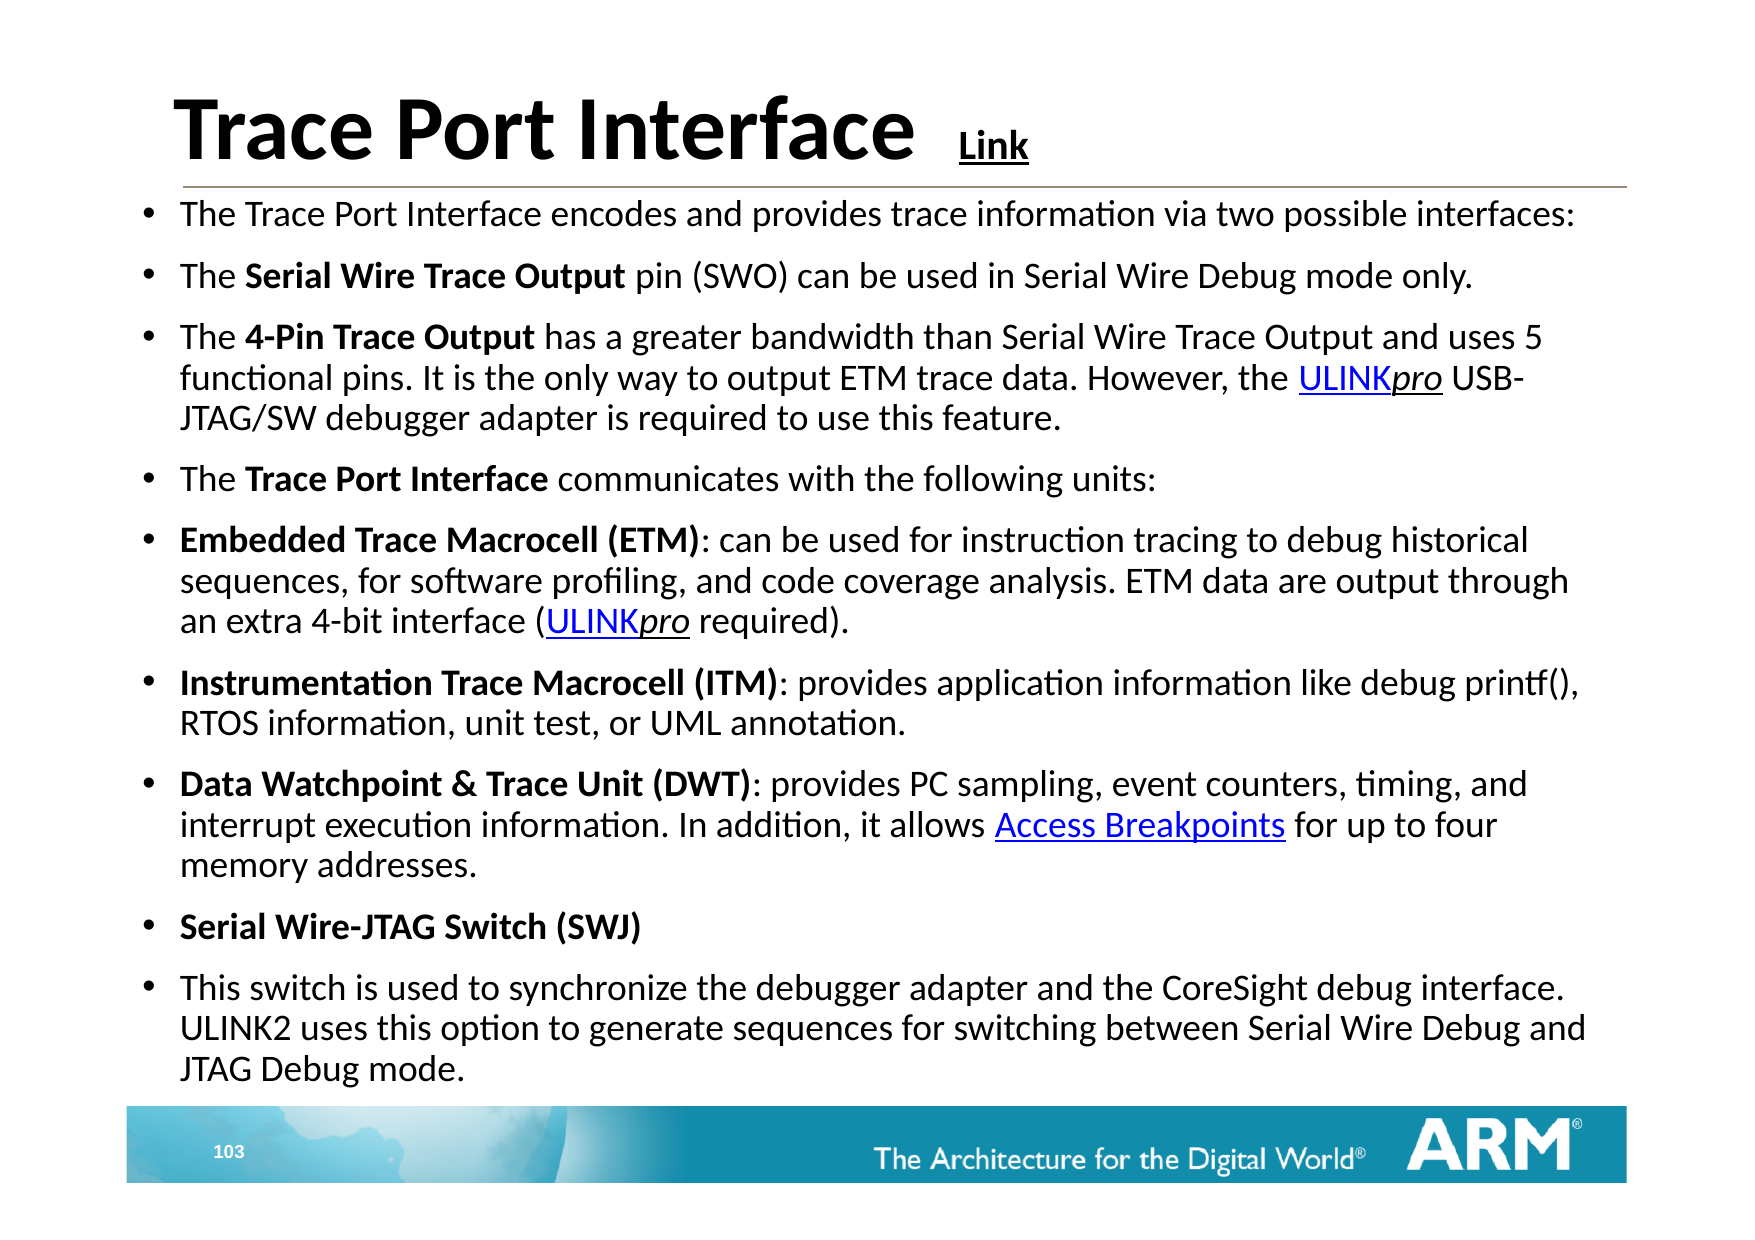

# Trace Port Interface  Link
The Trace Port Interface encodes and provides trace information via two possible interfaces:
The Serial Wire Trace Output pin (SWO) can be used in Serial Wire Debug mode only.
The 4-Pin Trace Output has a greater bandwidth than Serial Wire Trace Output and uses 5 functional pins. It is the only way to output ETM trace data. However, the ULINKpro USB-JTAG/SW debugger adapter is required to use this feature.
The Trace Port Interface communicates with the following units:
Embedded Trace Macrocell (ETM): can be used for instruction tracing to debug historical sequences, for software profiling, and code coverage analysis. ETM data are output through an extra 4-bit interface (ULINKpro required).
Instrumentation Trace Macrocell (ITM): provides application information like debug printf(), RTOS information, unit test, or UML annotation.
Data Watchpoint & Trace Unit (DWT): provides PC sampling, event counters, timing, and interrupt execution information. In addition, it allows Access Breakpoints for up to four memory addresses.
Serial Wire-JTAG Switch (SWJ)
This switch is used to synchronize the debugger adapter and the CoreSight debug interface. ULINK2 uses this option to generate sequences for switching between Serial Wire Debug and JTAG Debug mode.

103